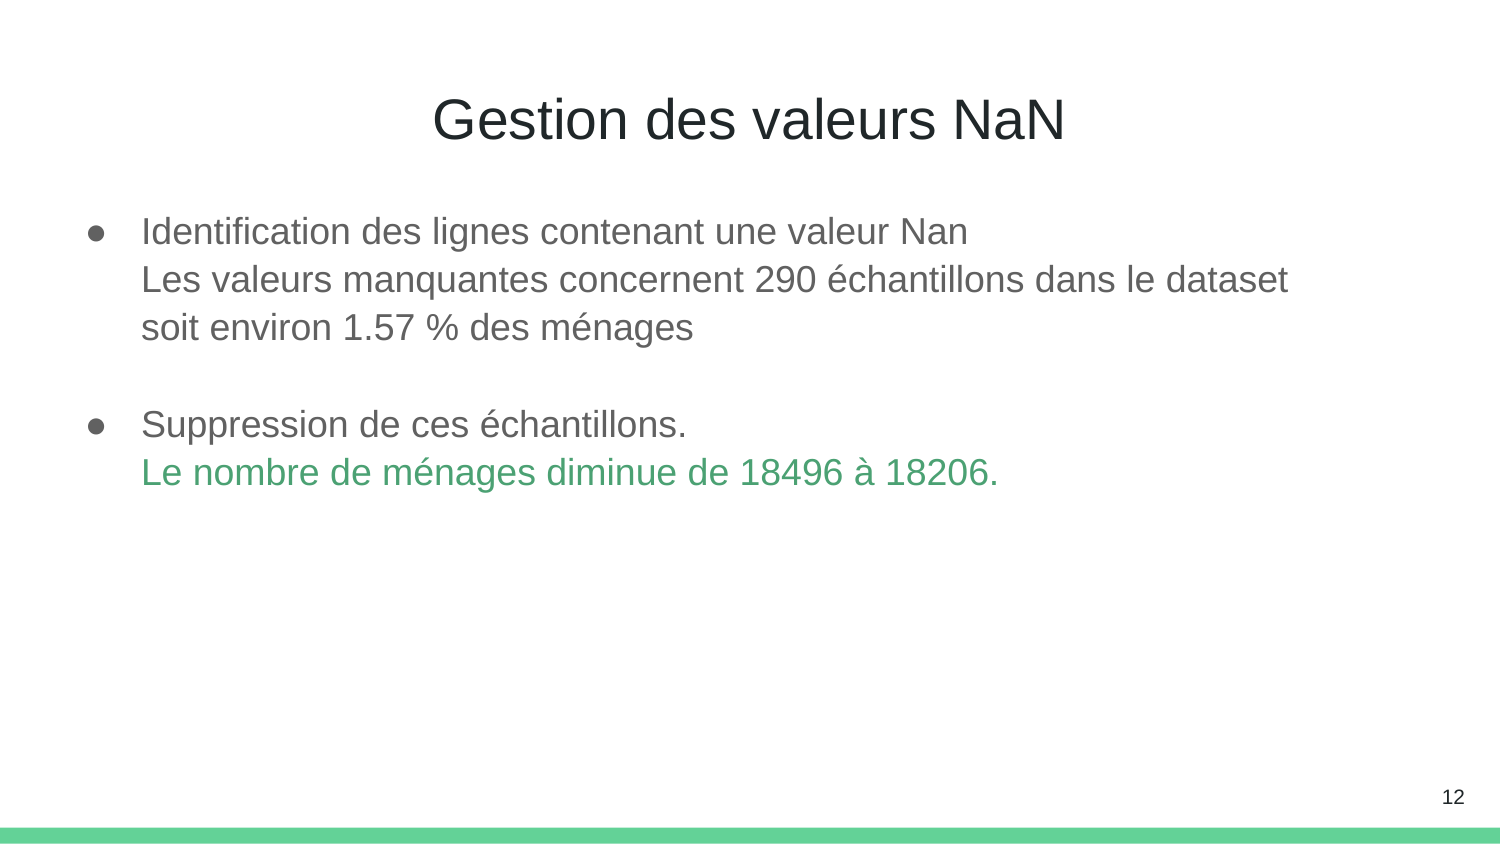

# Gestion des valeurs NaN
Identification des lignes contenant une valeur Nan
Les valeurs manquantes concernent 290 échantillons dans le dataset
soit environ 1.57 % des ménages

Suppression de ces échantillons.
Le nombre de ménages diminue de 18496 à 18206.

12